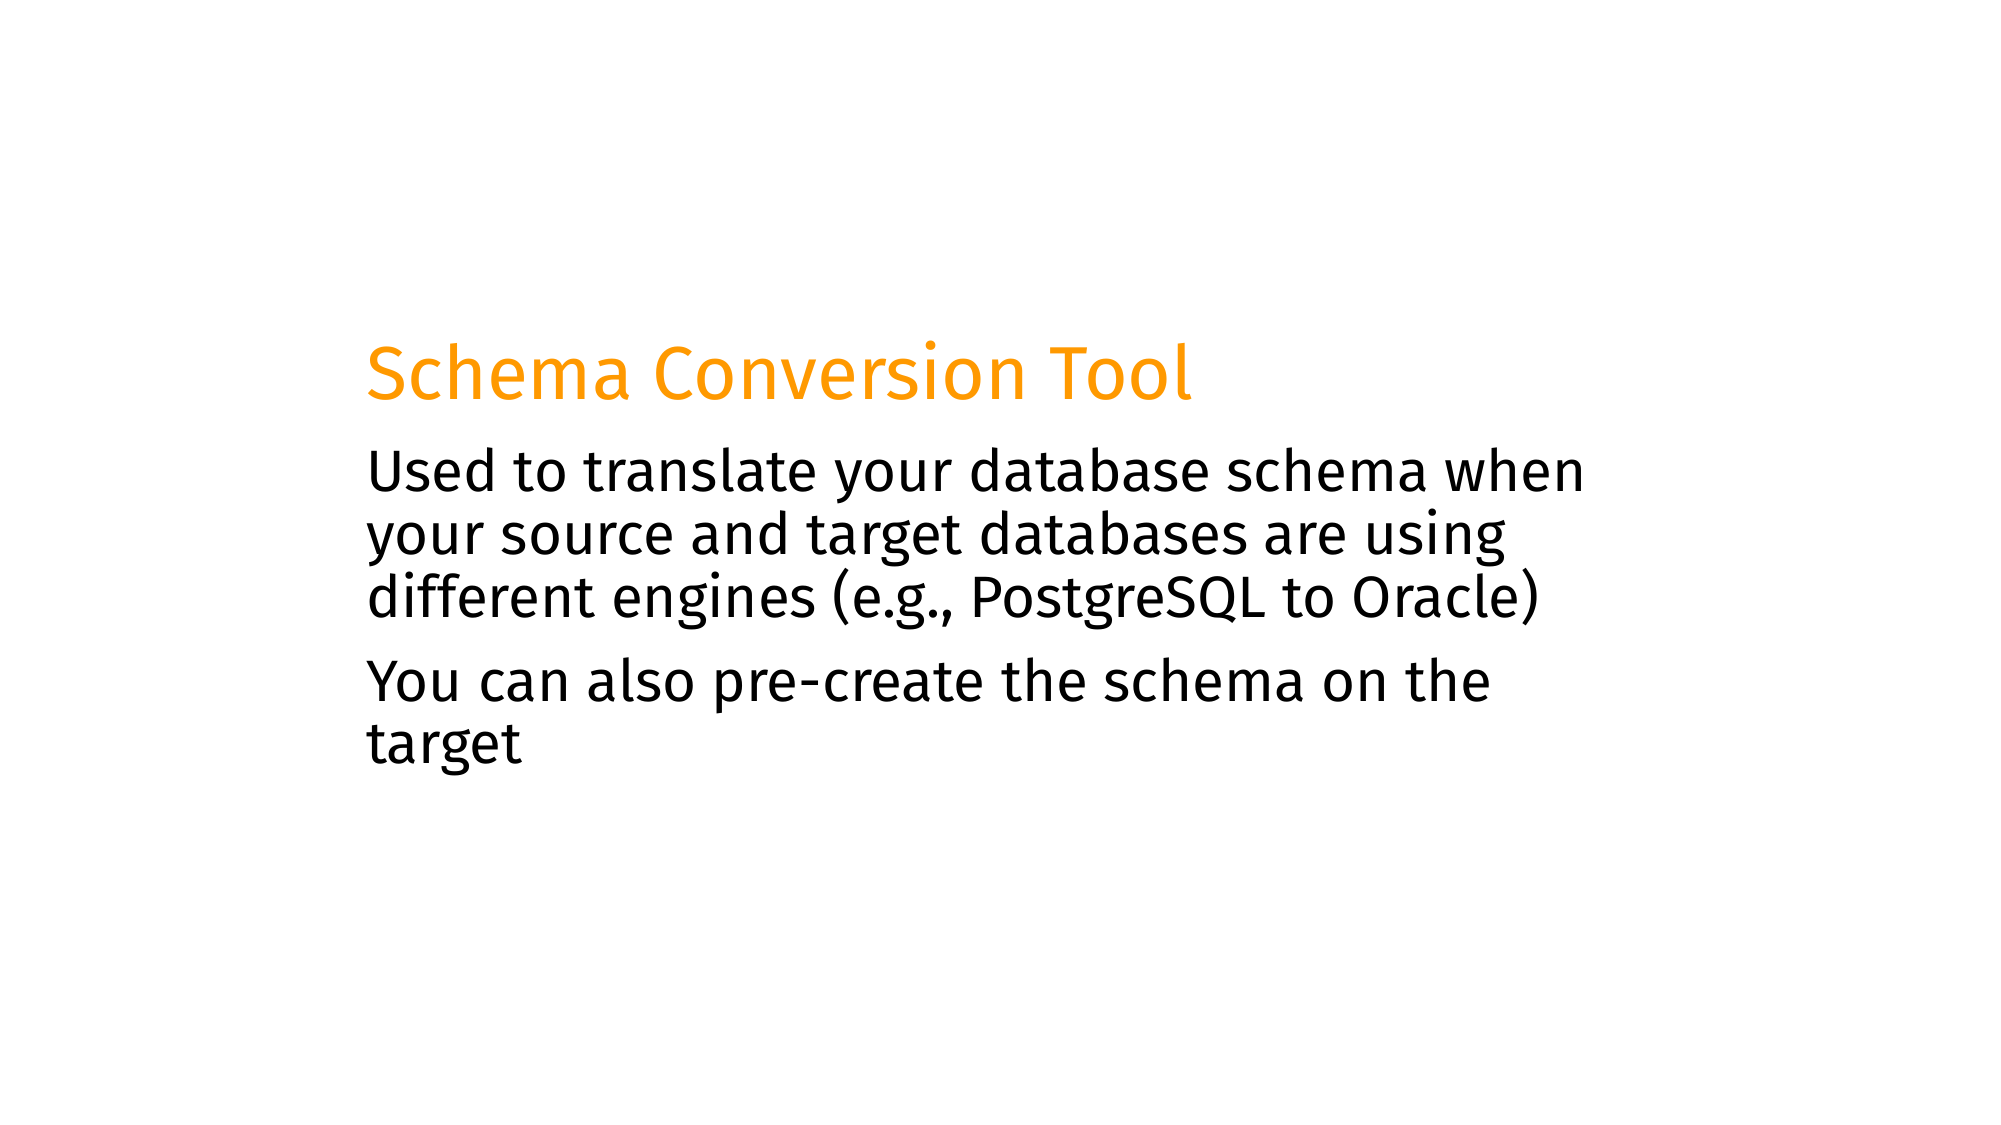

Schema Conversion Tool
Used to translate your database schema when your source and target databases are using different engines (e.g., PostgreSQL to Oracle)
You can also pre-create the schema on the target